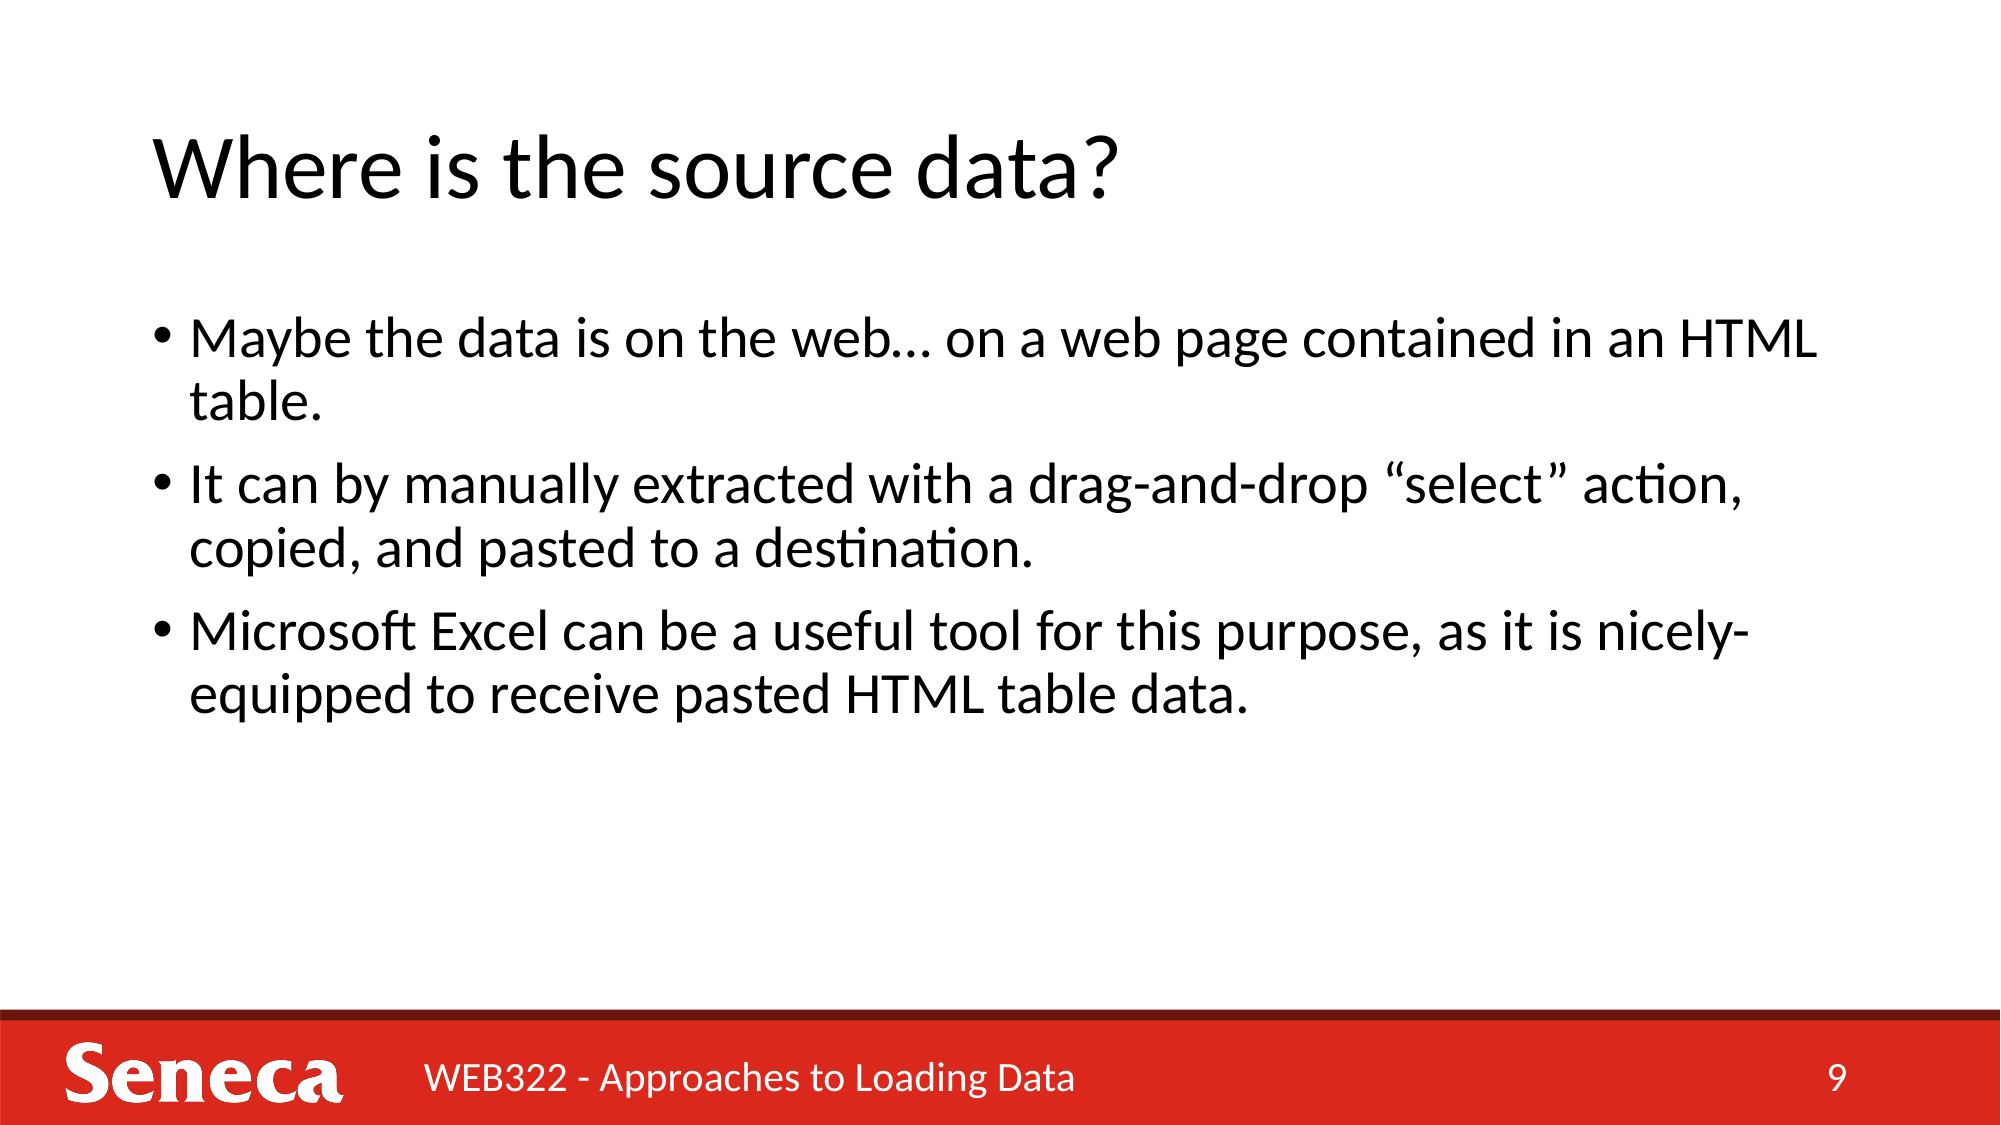

# Where is the source data?
Maybe the data is on the web… on a web page contained in an HTML table.
It can by manually extracted with a drag-and-drop “select” action, copied, and pasted to a destination.
Microsoft Excel can be a useful tool for this purpose, as it is nicely-equipped to receive pasted HTML table data.

WEB322 - Approaches to Loading Data
9